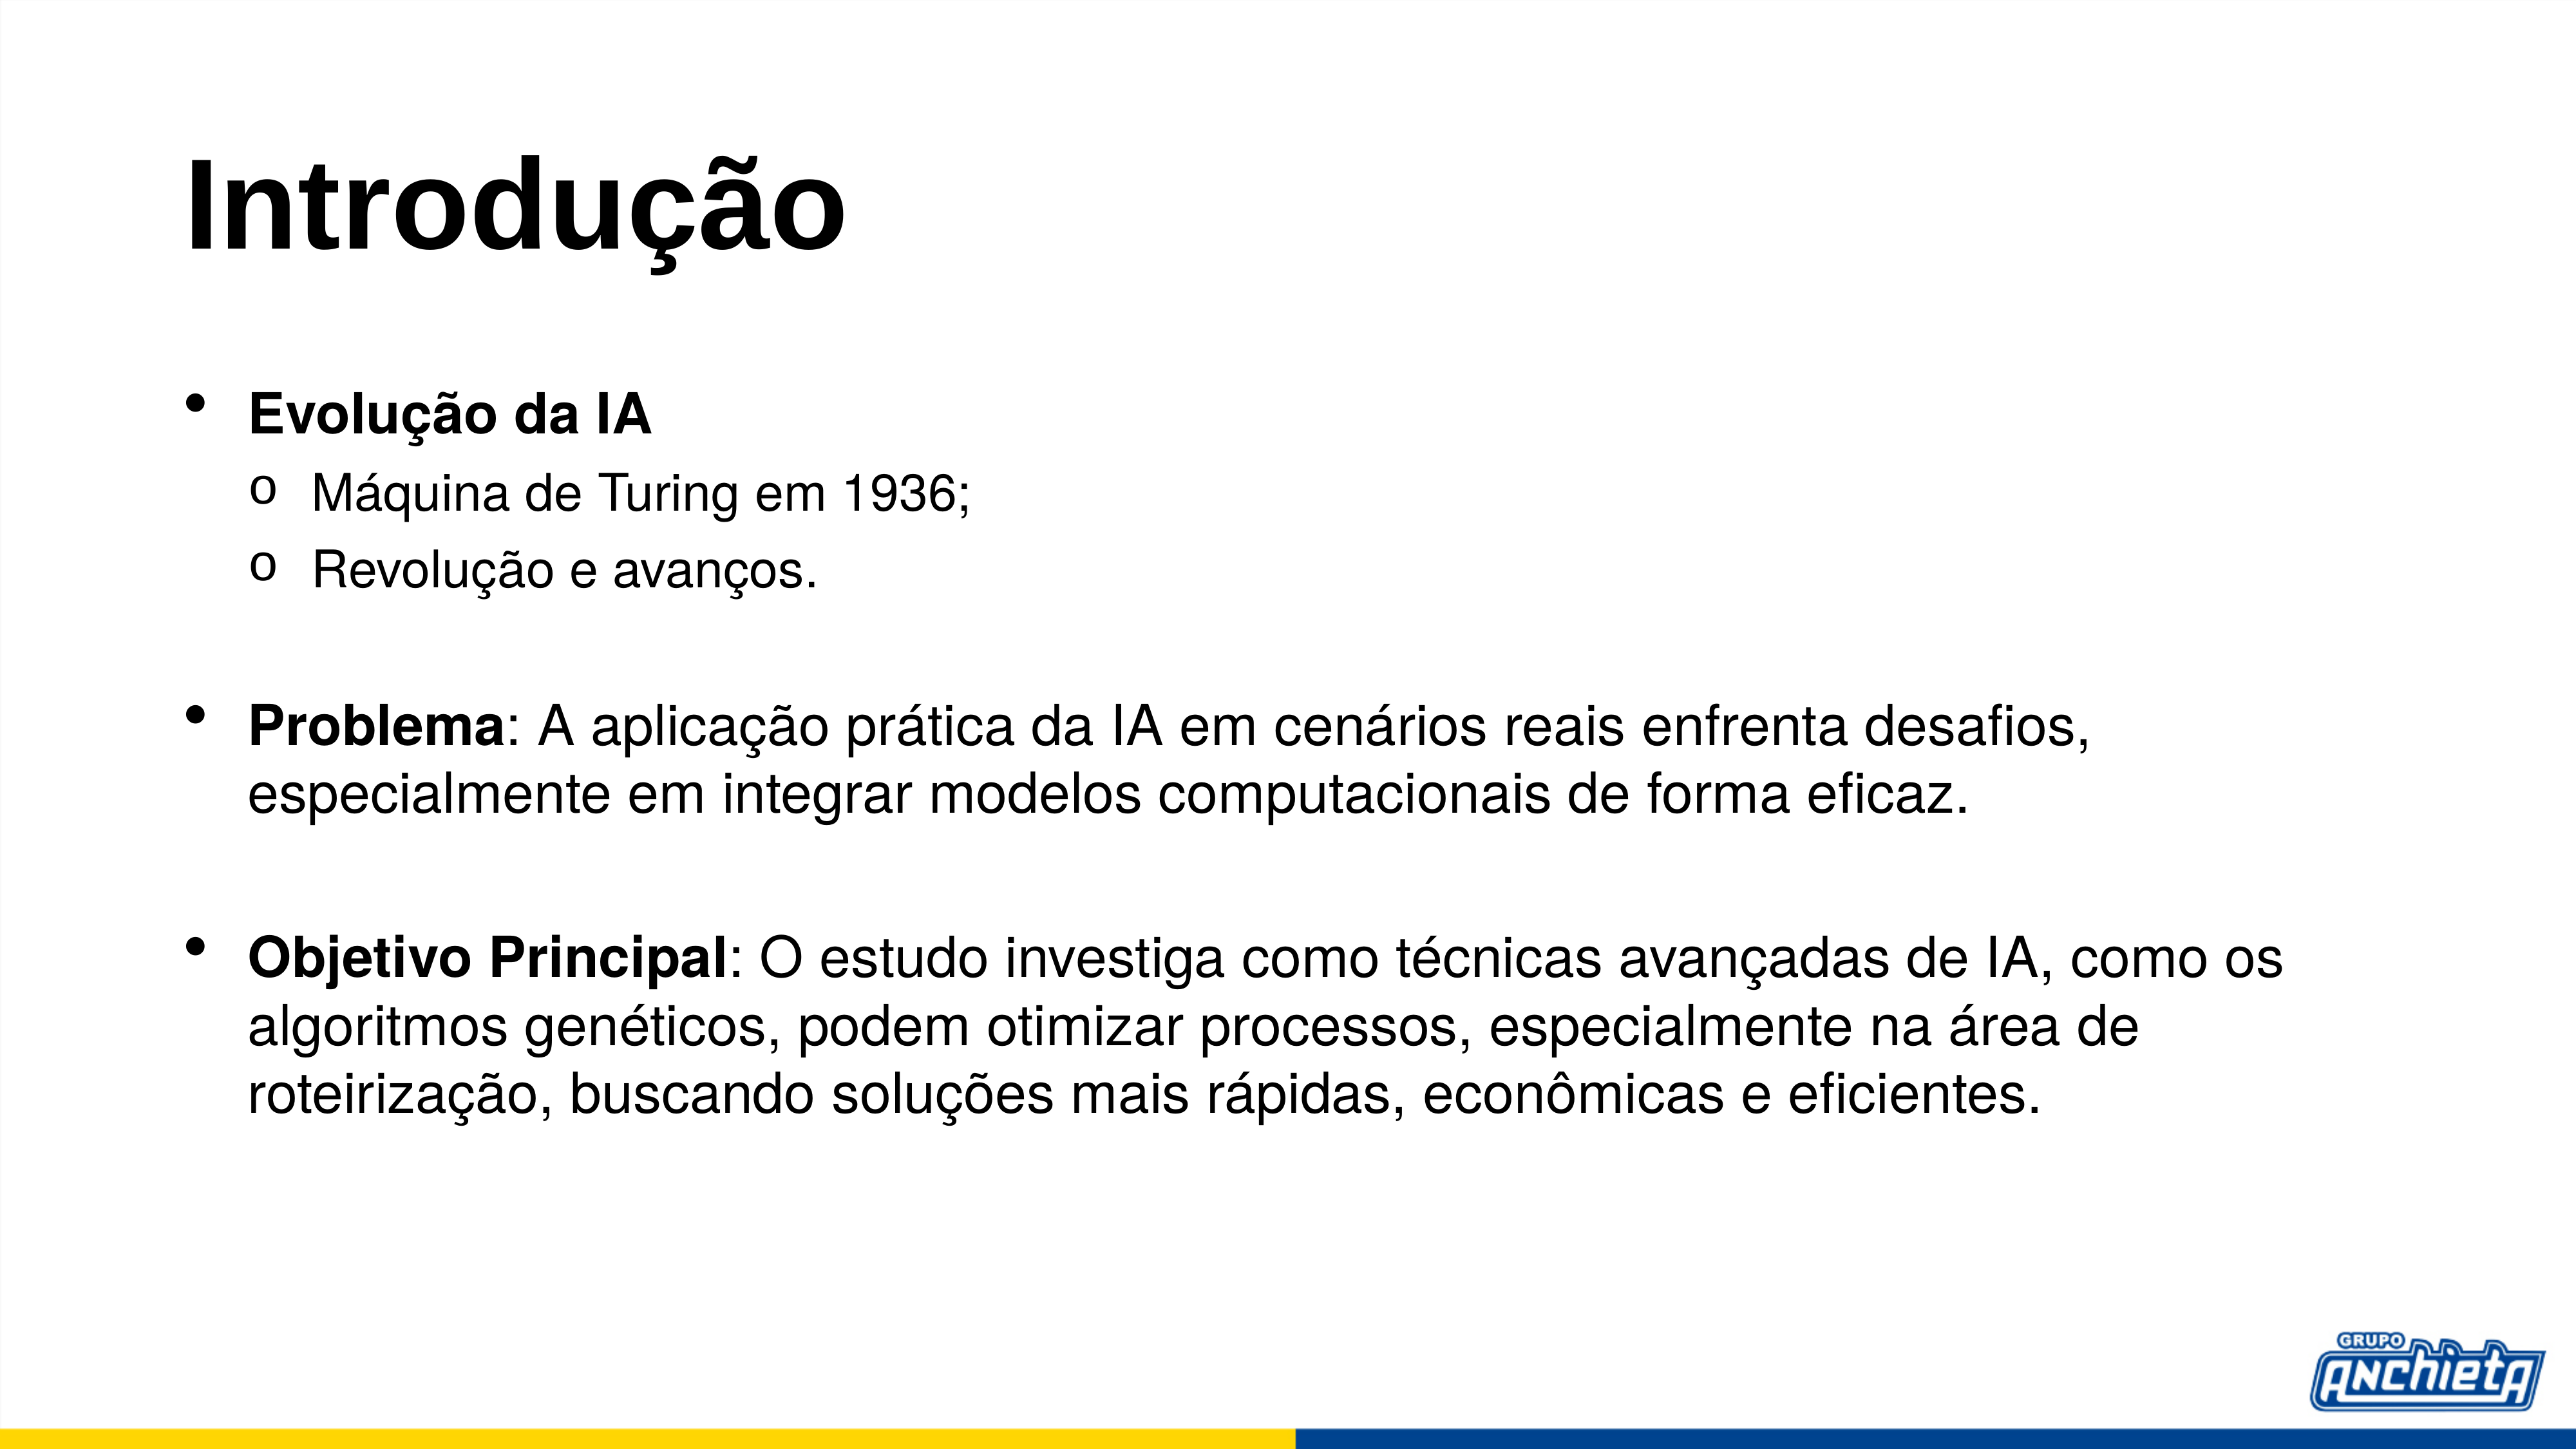

# Introdução
Evolução da IA
Máquina de Turing em 1936;
Revolução e avanços.

Problema: A aplicação prática da IA em cenários reais enfrenta desafios, especialmente em integrar modelos computacionais de forma eficaz.

Objetivo Principal: O estudo investiga como técnicas avançadas de IA, como os algoritmos genéticos, podem otimizar processos, especialmente na área de roteirização, buscando soluções mais rápidas, econômicas e eficientes.